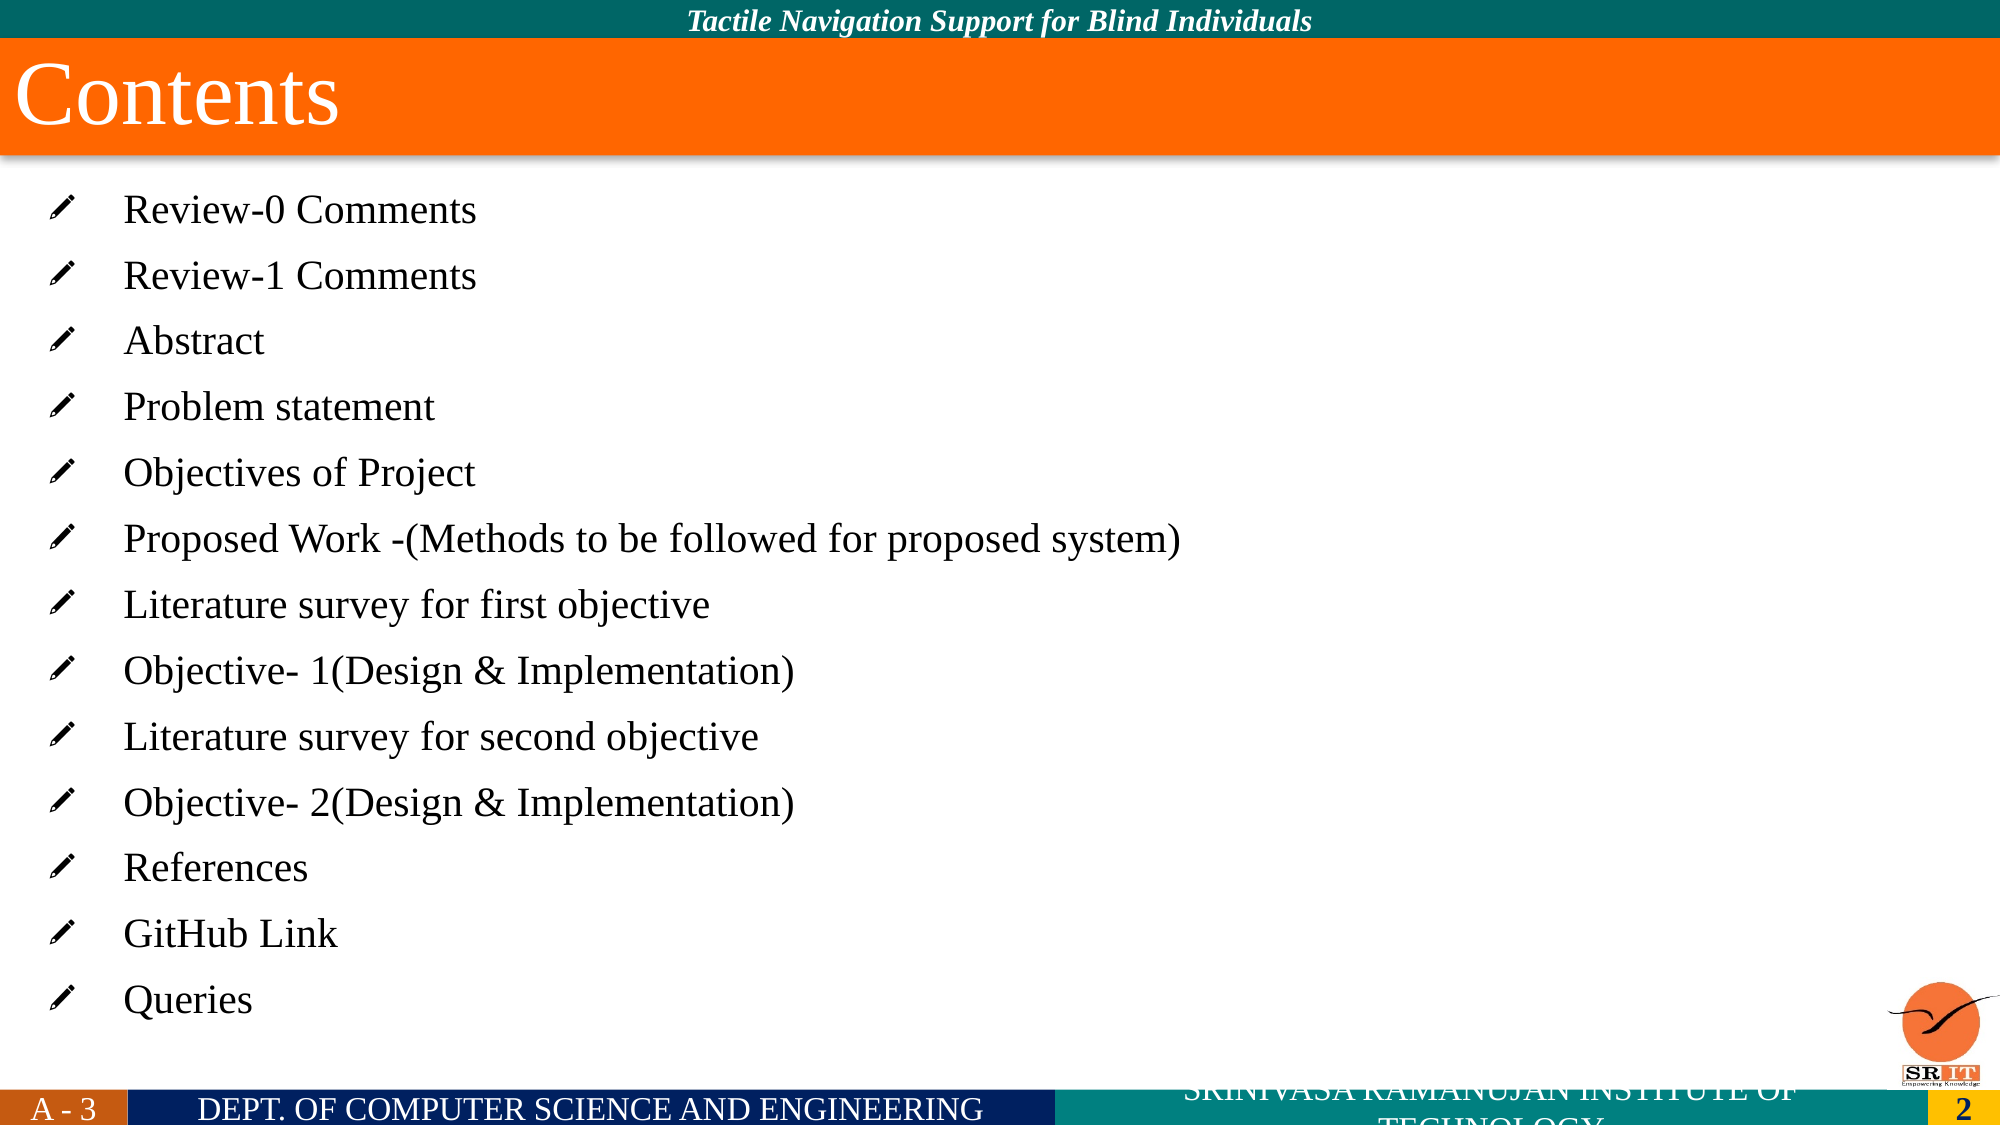

# Contents
Review-0 Comments
Review-1 Comments
Abstract
Problem statement
Objectives of Project
Proposed Work -(Methods to be followed for proposed system)
Literature survey for first objective
Objective- 1(Design & Implementation)
Literature survey for second objective
Objective- 2(Design & Implementation)
References
GitHub Link
Queries